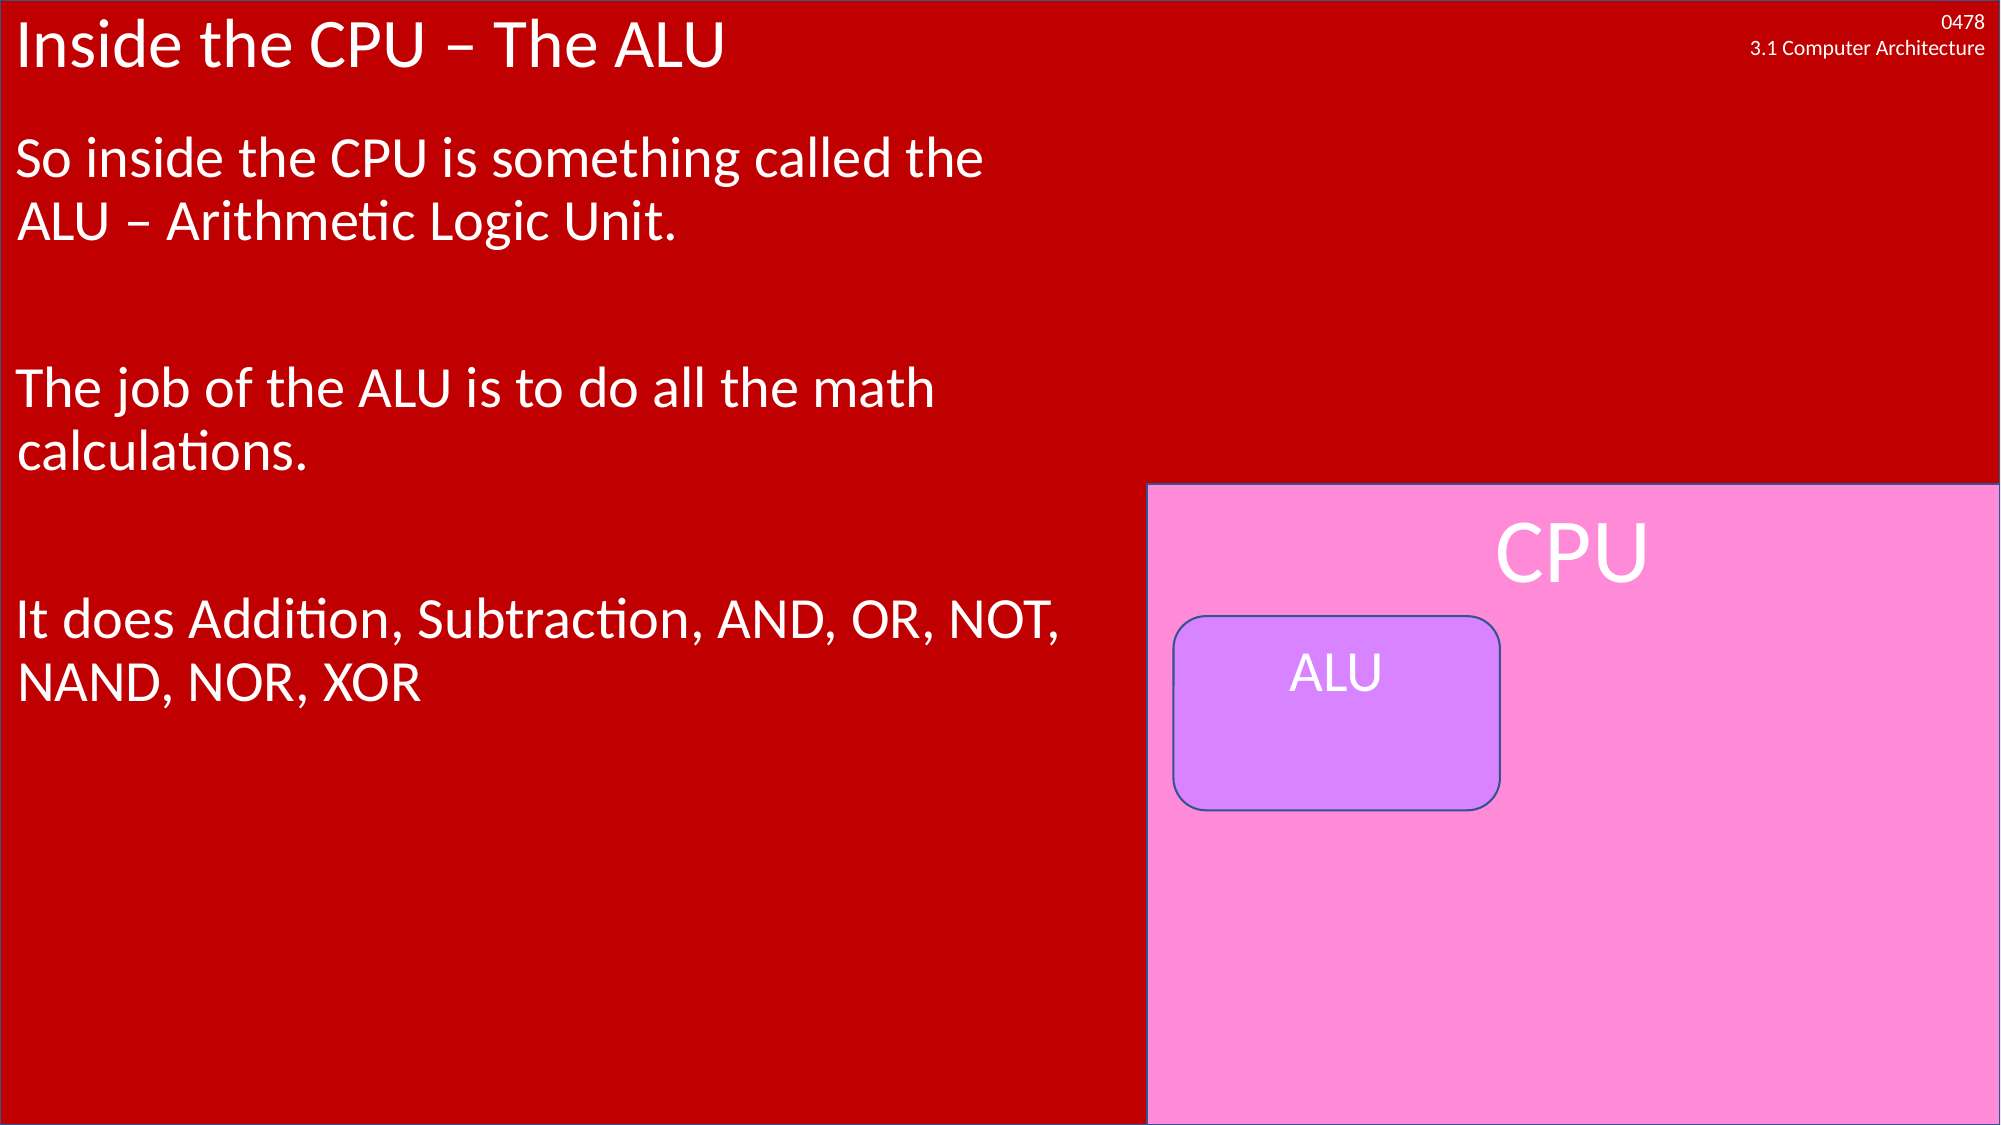

# Inside the CPU – The ALU
So inside the CPU is something called the ALU – Arithmetic Logic Unit.

The job of the ALU is to do all the math calculations.

It does Addition, Subtraction, AND, OR, NOT, NAND, NOR, XOR

CPU
ALU